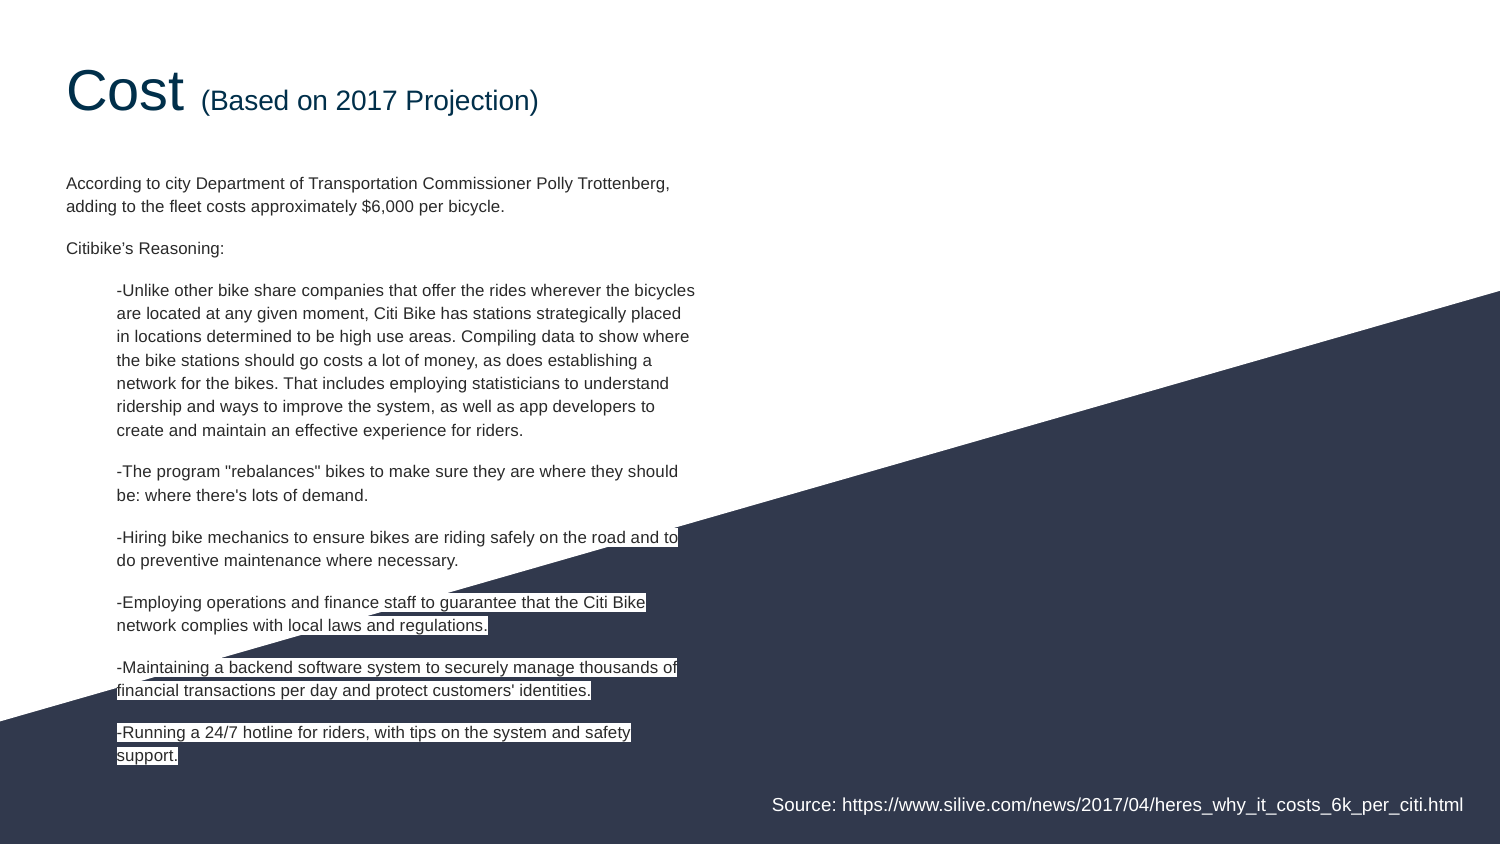

# Cost (Based on 2017 Projection)
According to city Department of Transportation Commissioner Polly Trottenberg, adding to the fleet costs approximately $6,000 per bicycle.
Citibike’s Reasoning:
-Unlike other bike share companies that offer the rides wherever the bicycles are located at any given moment, Citi Bike has stations strategically placed in locations determined to be high use areas. Compiling data to show where the bike stations should go costs a lot of money, as does establishing a network for the bikes. That includes employing statisticians to understand ridership and ways to improve the system, as well as app developers to create and maintain an effective experience for riders.
-The program "rebalances" bikes to make sure they are where they should be: where there's lots of demand.
-Hiring bike mechanics to ensure bikes are riding safely on the road and to do preventive maintenance where necessary.
-Employing operations and finance staff to guarantee that the Citi Bike network complies with local laws and regulations.
-Maintaining a backend software system to securely manage thousands of financial transactions per day and protect customers' identities.
-Running a 24/7 hotline for riders, with tips on the system and safety support.

Source: https://www.silive.com/news/2017/04/heres_why_it_costs_6k_per_citi.html